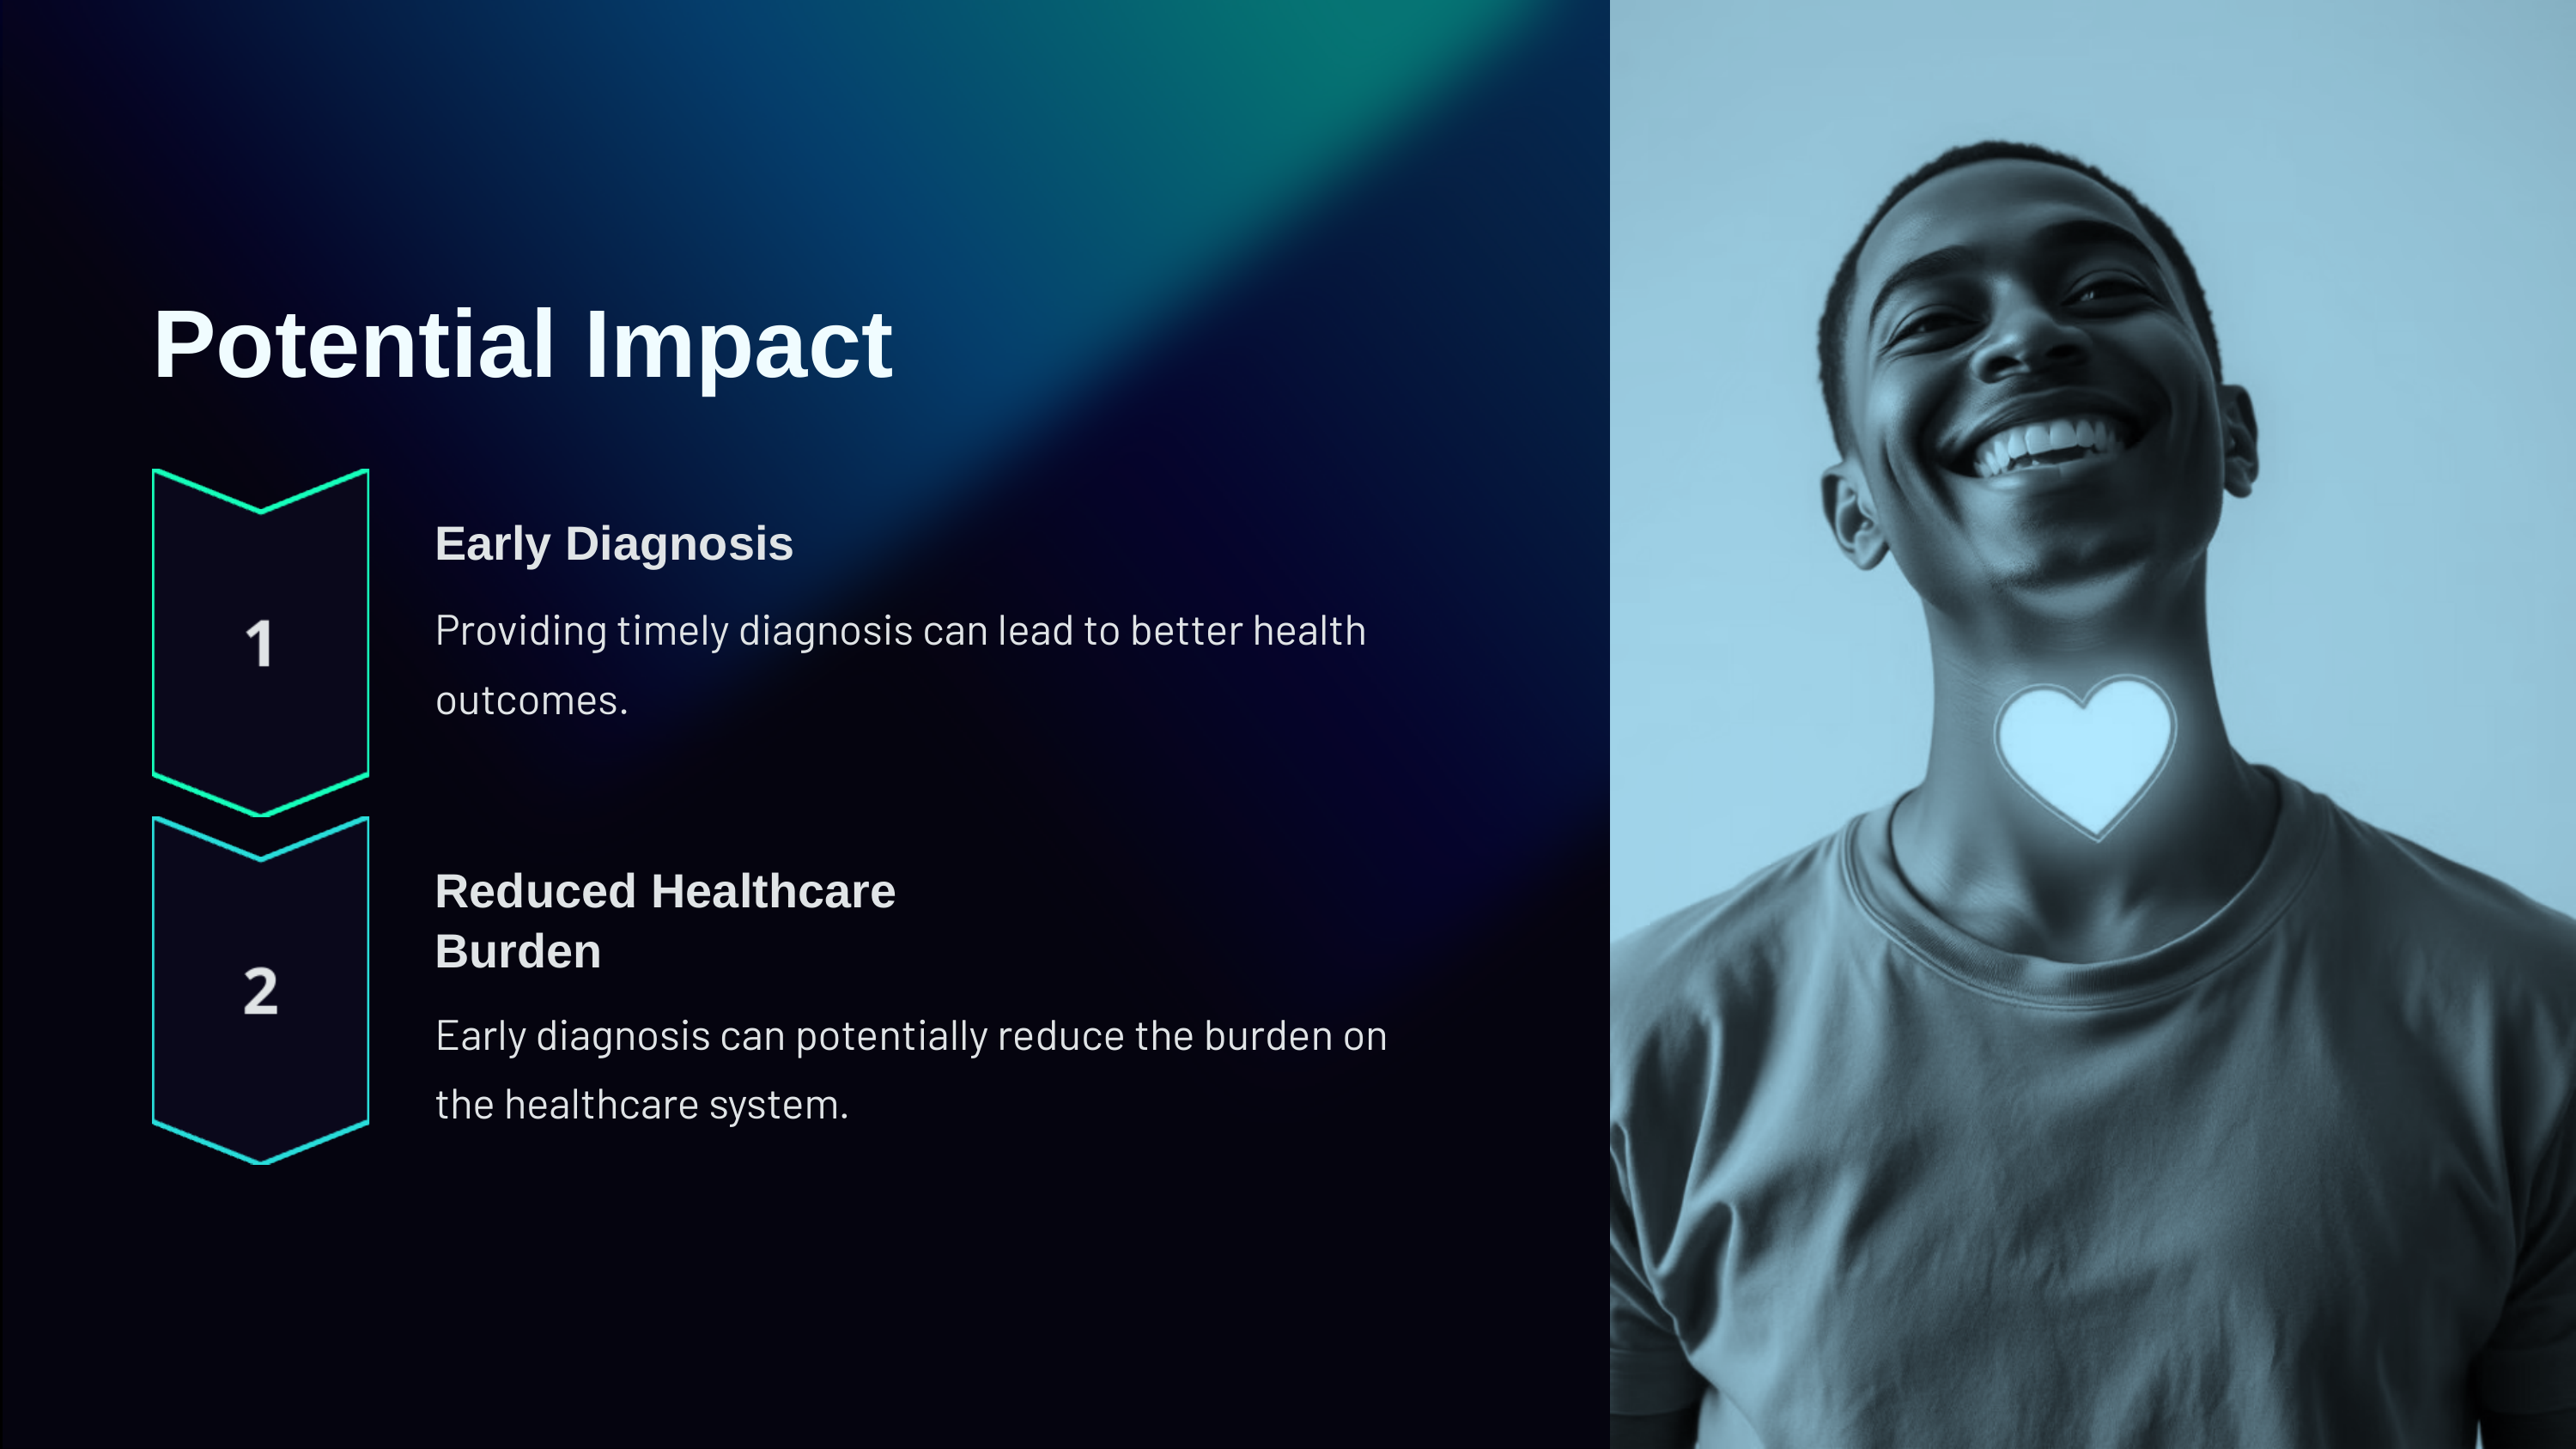

Potential Impact

Early Diagnosis
Providing timely diagnosis can lead to better health outcomes.

Reduced Healthcare Burden
Early diagnosis can potentially reduce the burden on the healthcare system.